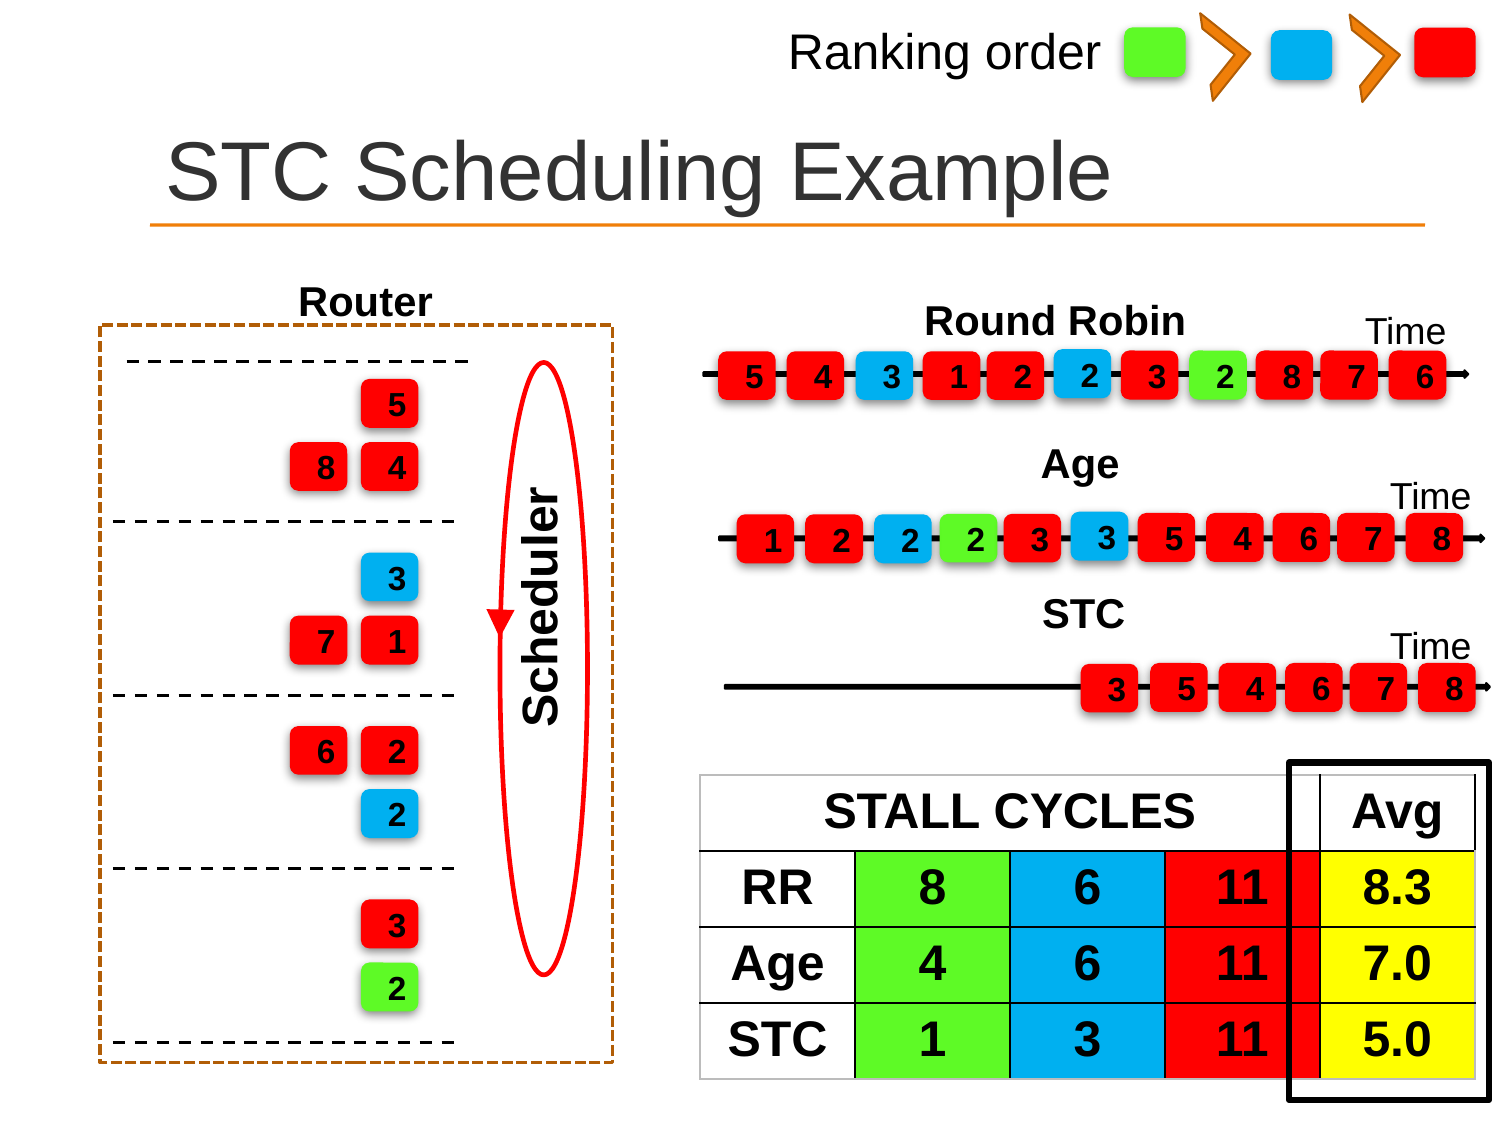

Ranking order

# STC Scheduling Example

Router
Round Robin
Time

2
3
2
8
7
6
5
4
3
1
2

5
Age
8
4
Time
Scheduler
3
5
4
6
7
8
2
3
1
2
2
3
STC
Time
7
1
5
4
6
7
8
3
6
2

| STALL CYCLES |  |  |  | Avg |
| --- | --- | --- | --- | --- |
| RR | 8 | 6 | 11 | 8.3 |
| Age | 4 | 6 | 11 | 7.0 |
| STC | 1 | 3 | 11 | 5.0 |
2
3
2